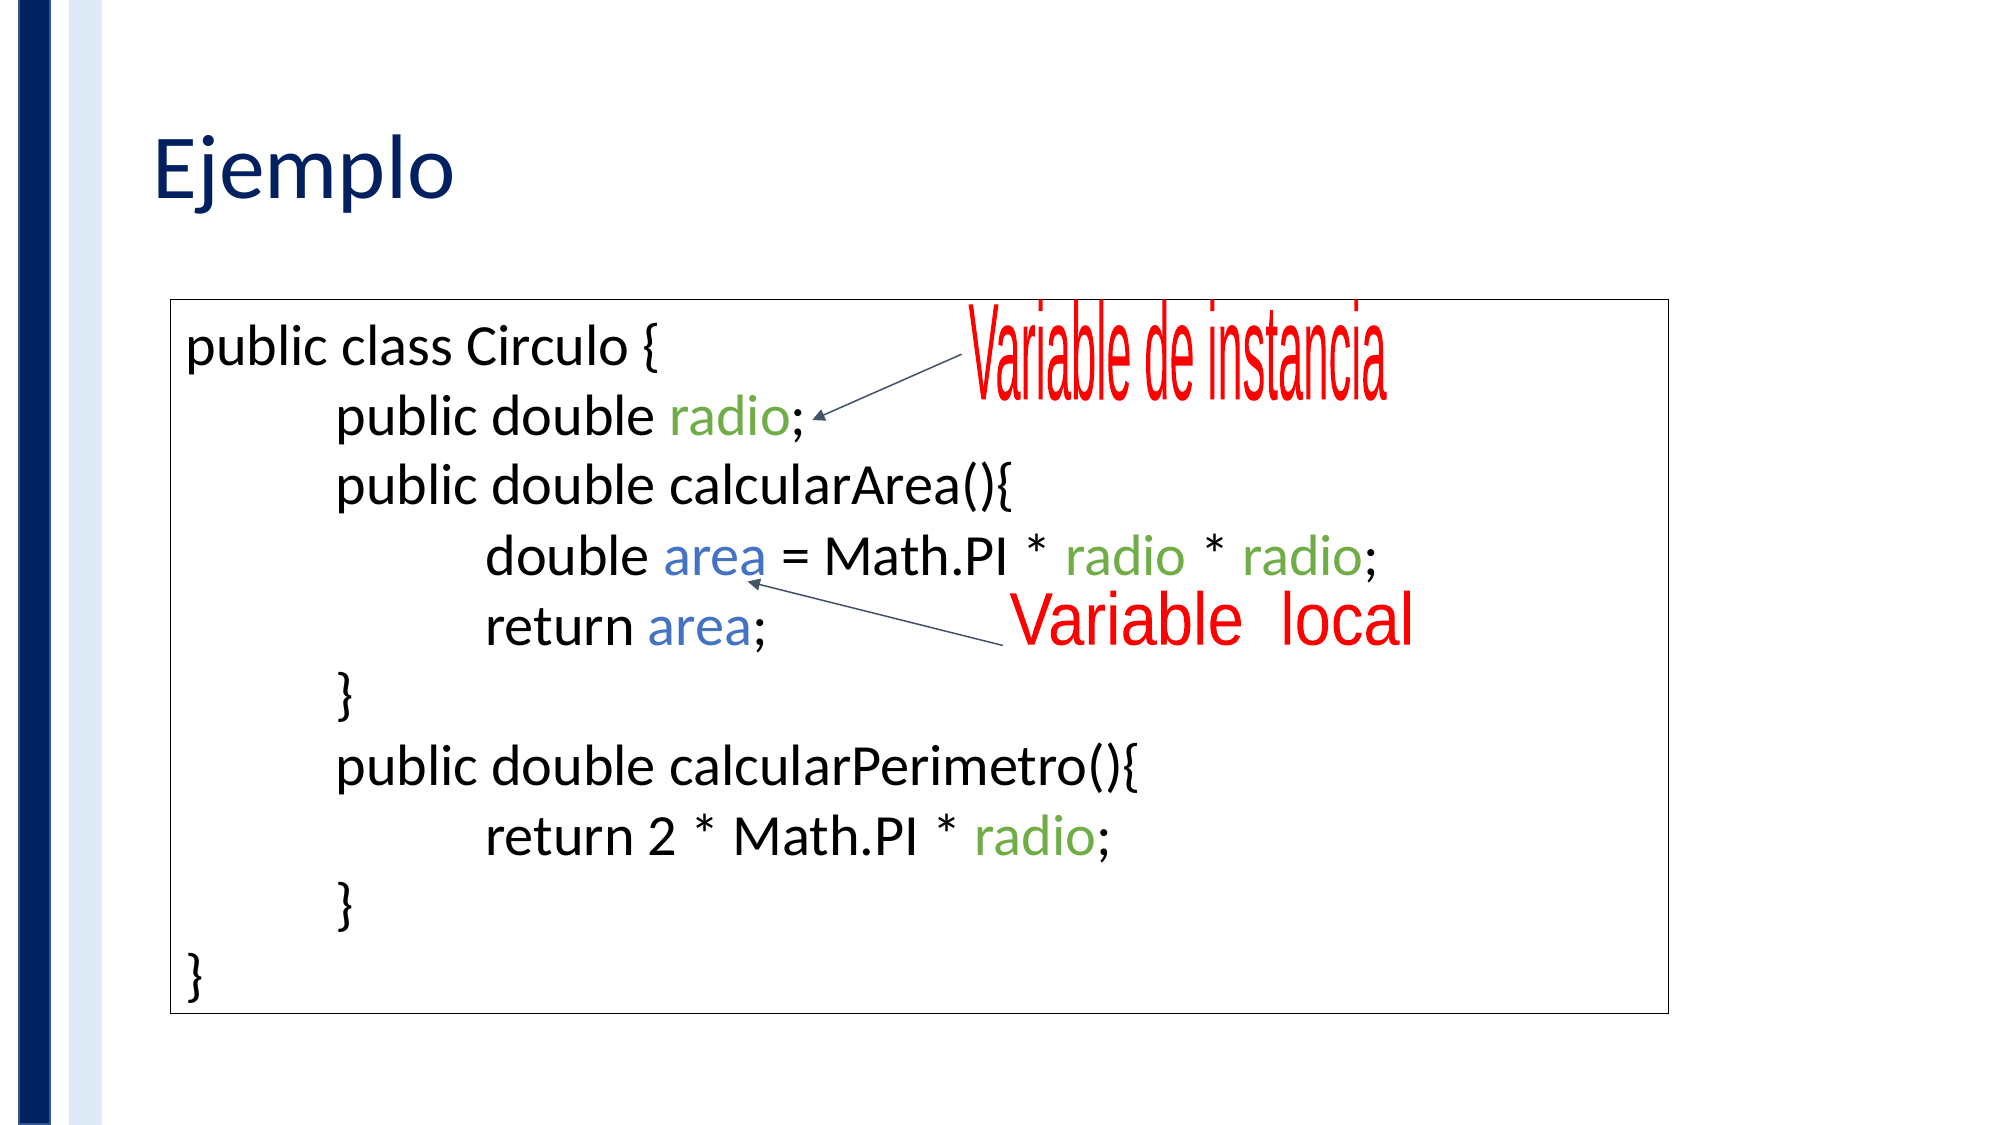

# Ejemplo
public class Circulo {
	public double radio;
	public double calcularArea(){
		double area = Math.PI * radio * radio;
		return area;
	}
	public double calcularPerimetro(){
		return 2 * Math.PI * radio;
	}
}
Variable de instancia
Variable  local